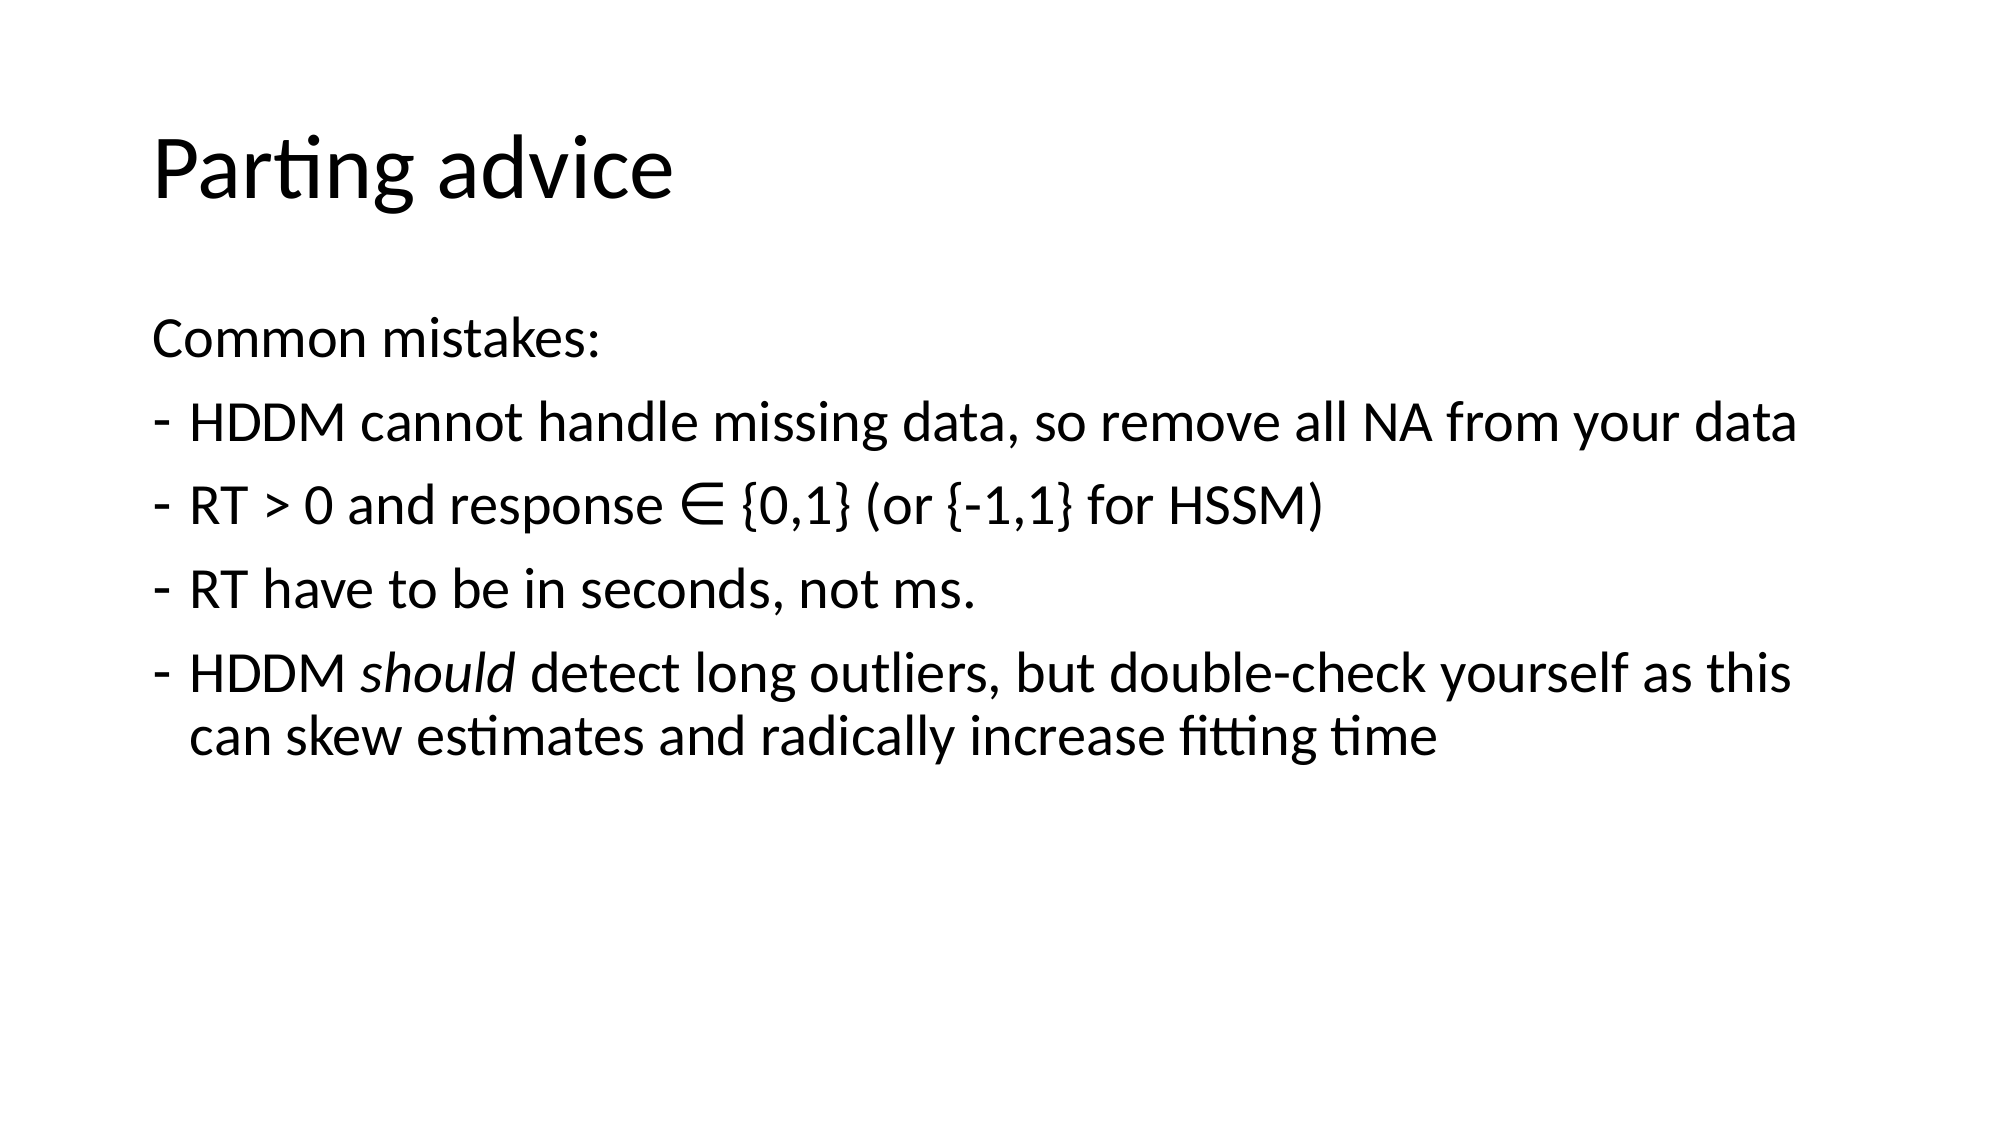

# Parting advice
Common mistakes:
HDDM cannot handle missing data, so remove all NA from your data
RT > 0 and response ∈ {0,1} (or {-1,1} for HSSM)
RT have to be in seconds, not ms.
HDDM should detect long outliers, but double-check yourself as this can skew estimates and radically increase fitting time